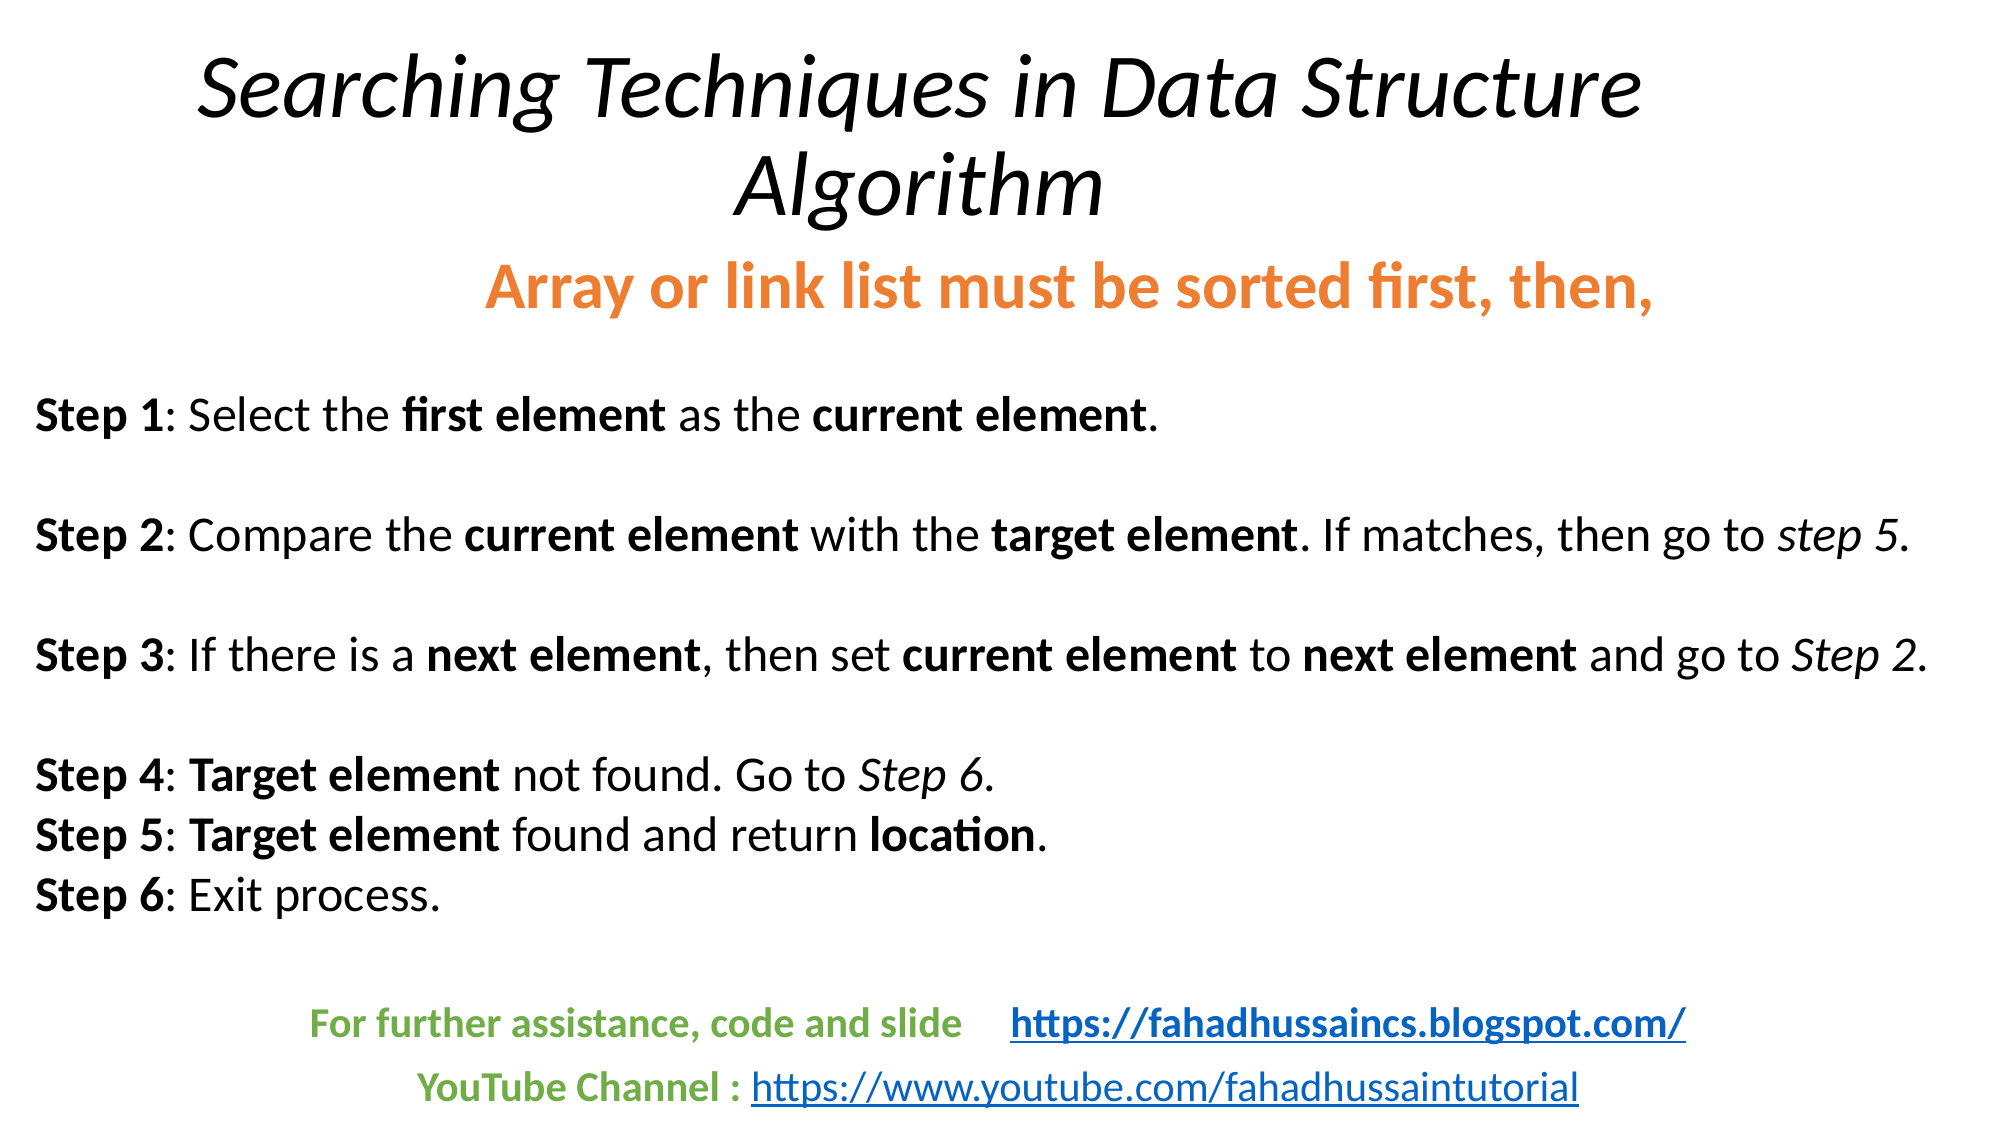

# Searching Techniques in Data Structure Algorithm
			Array or link list must be sorted first, then,

Step 1: Select the first element as the current element.

Step 2: Compare the current element with the target element. If matches, then go to step 5.

Step 3: If there is a next element, then set current element to next element and go to Step 2.

Step 4: Target element not found. Go to Step 6.
Step 5: Target element found and return location.
Step 6: Exit process.
For further assistance, code and slide     https://fahadhussaincs.blogspot.com/
YouTube Channel : https://www.youtube.com/fahadhussaintutorial